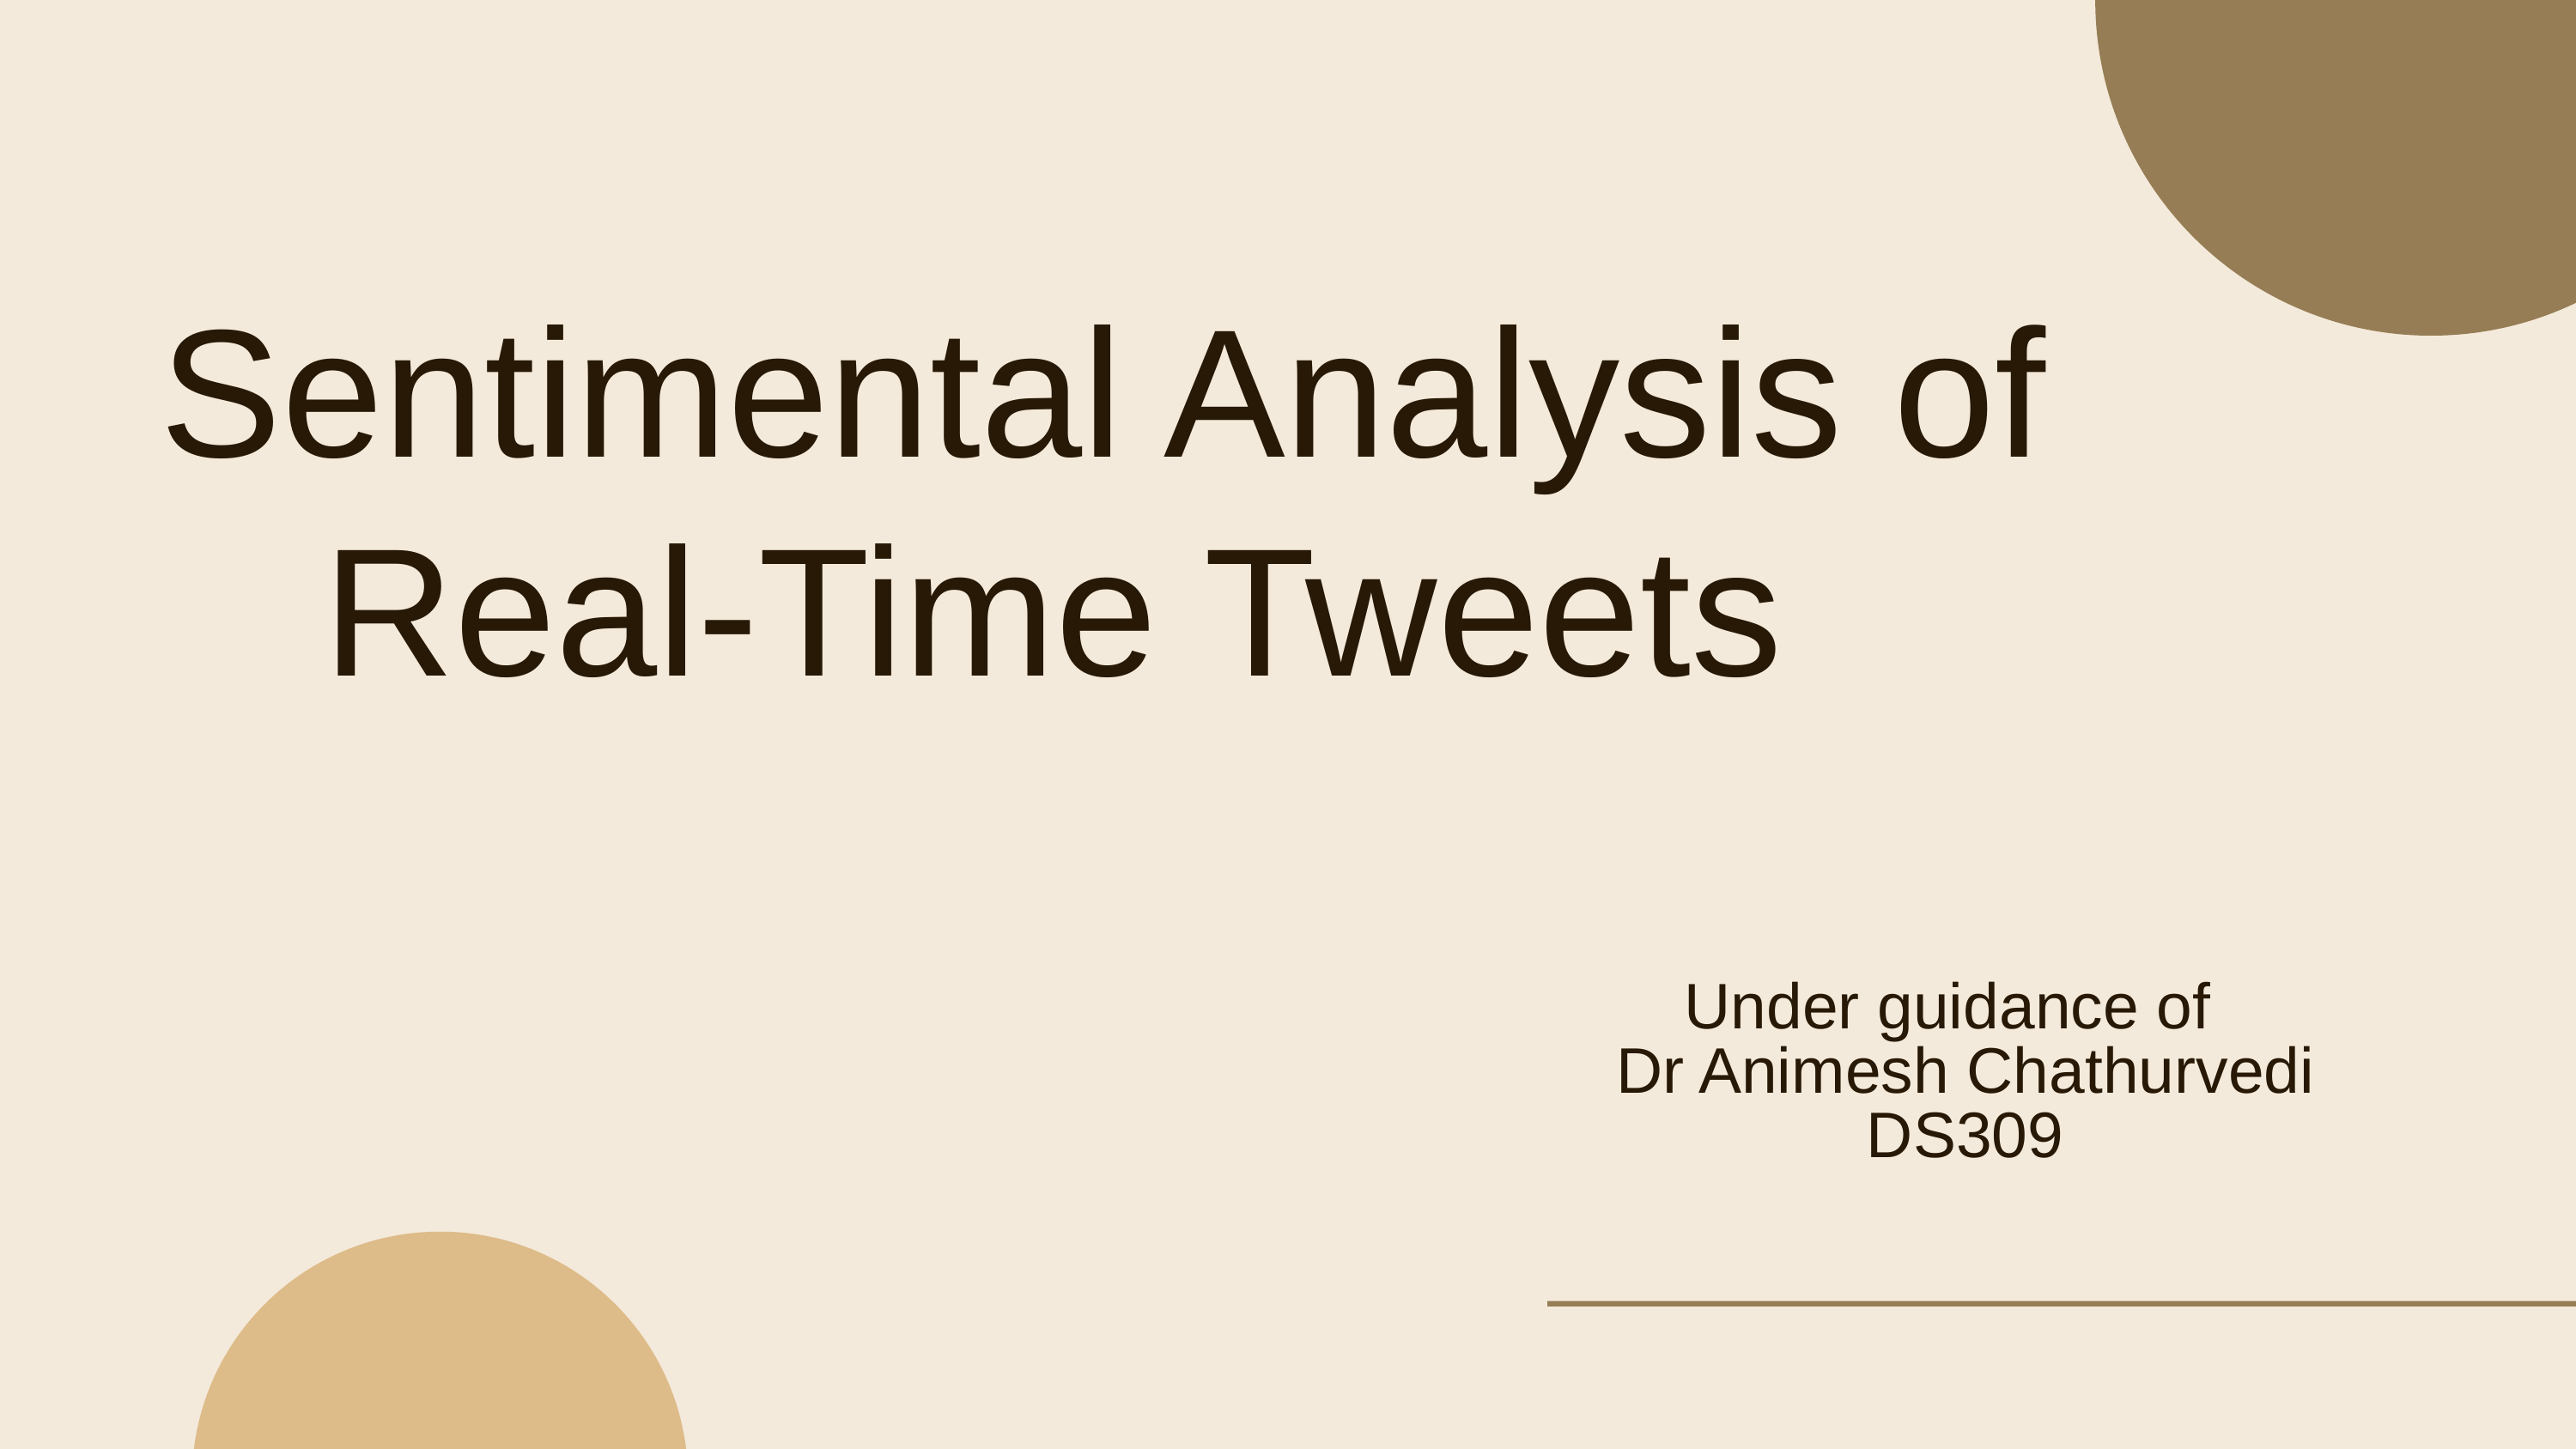

Sentimental Analysis of
Real-Time Tweets
Under guidance of
Dr Animesh Chathurvedi
DS309